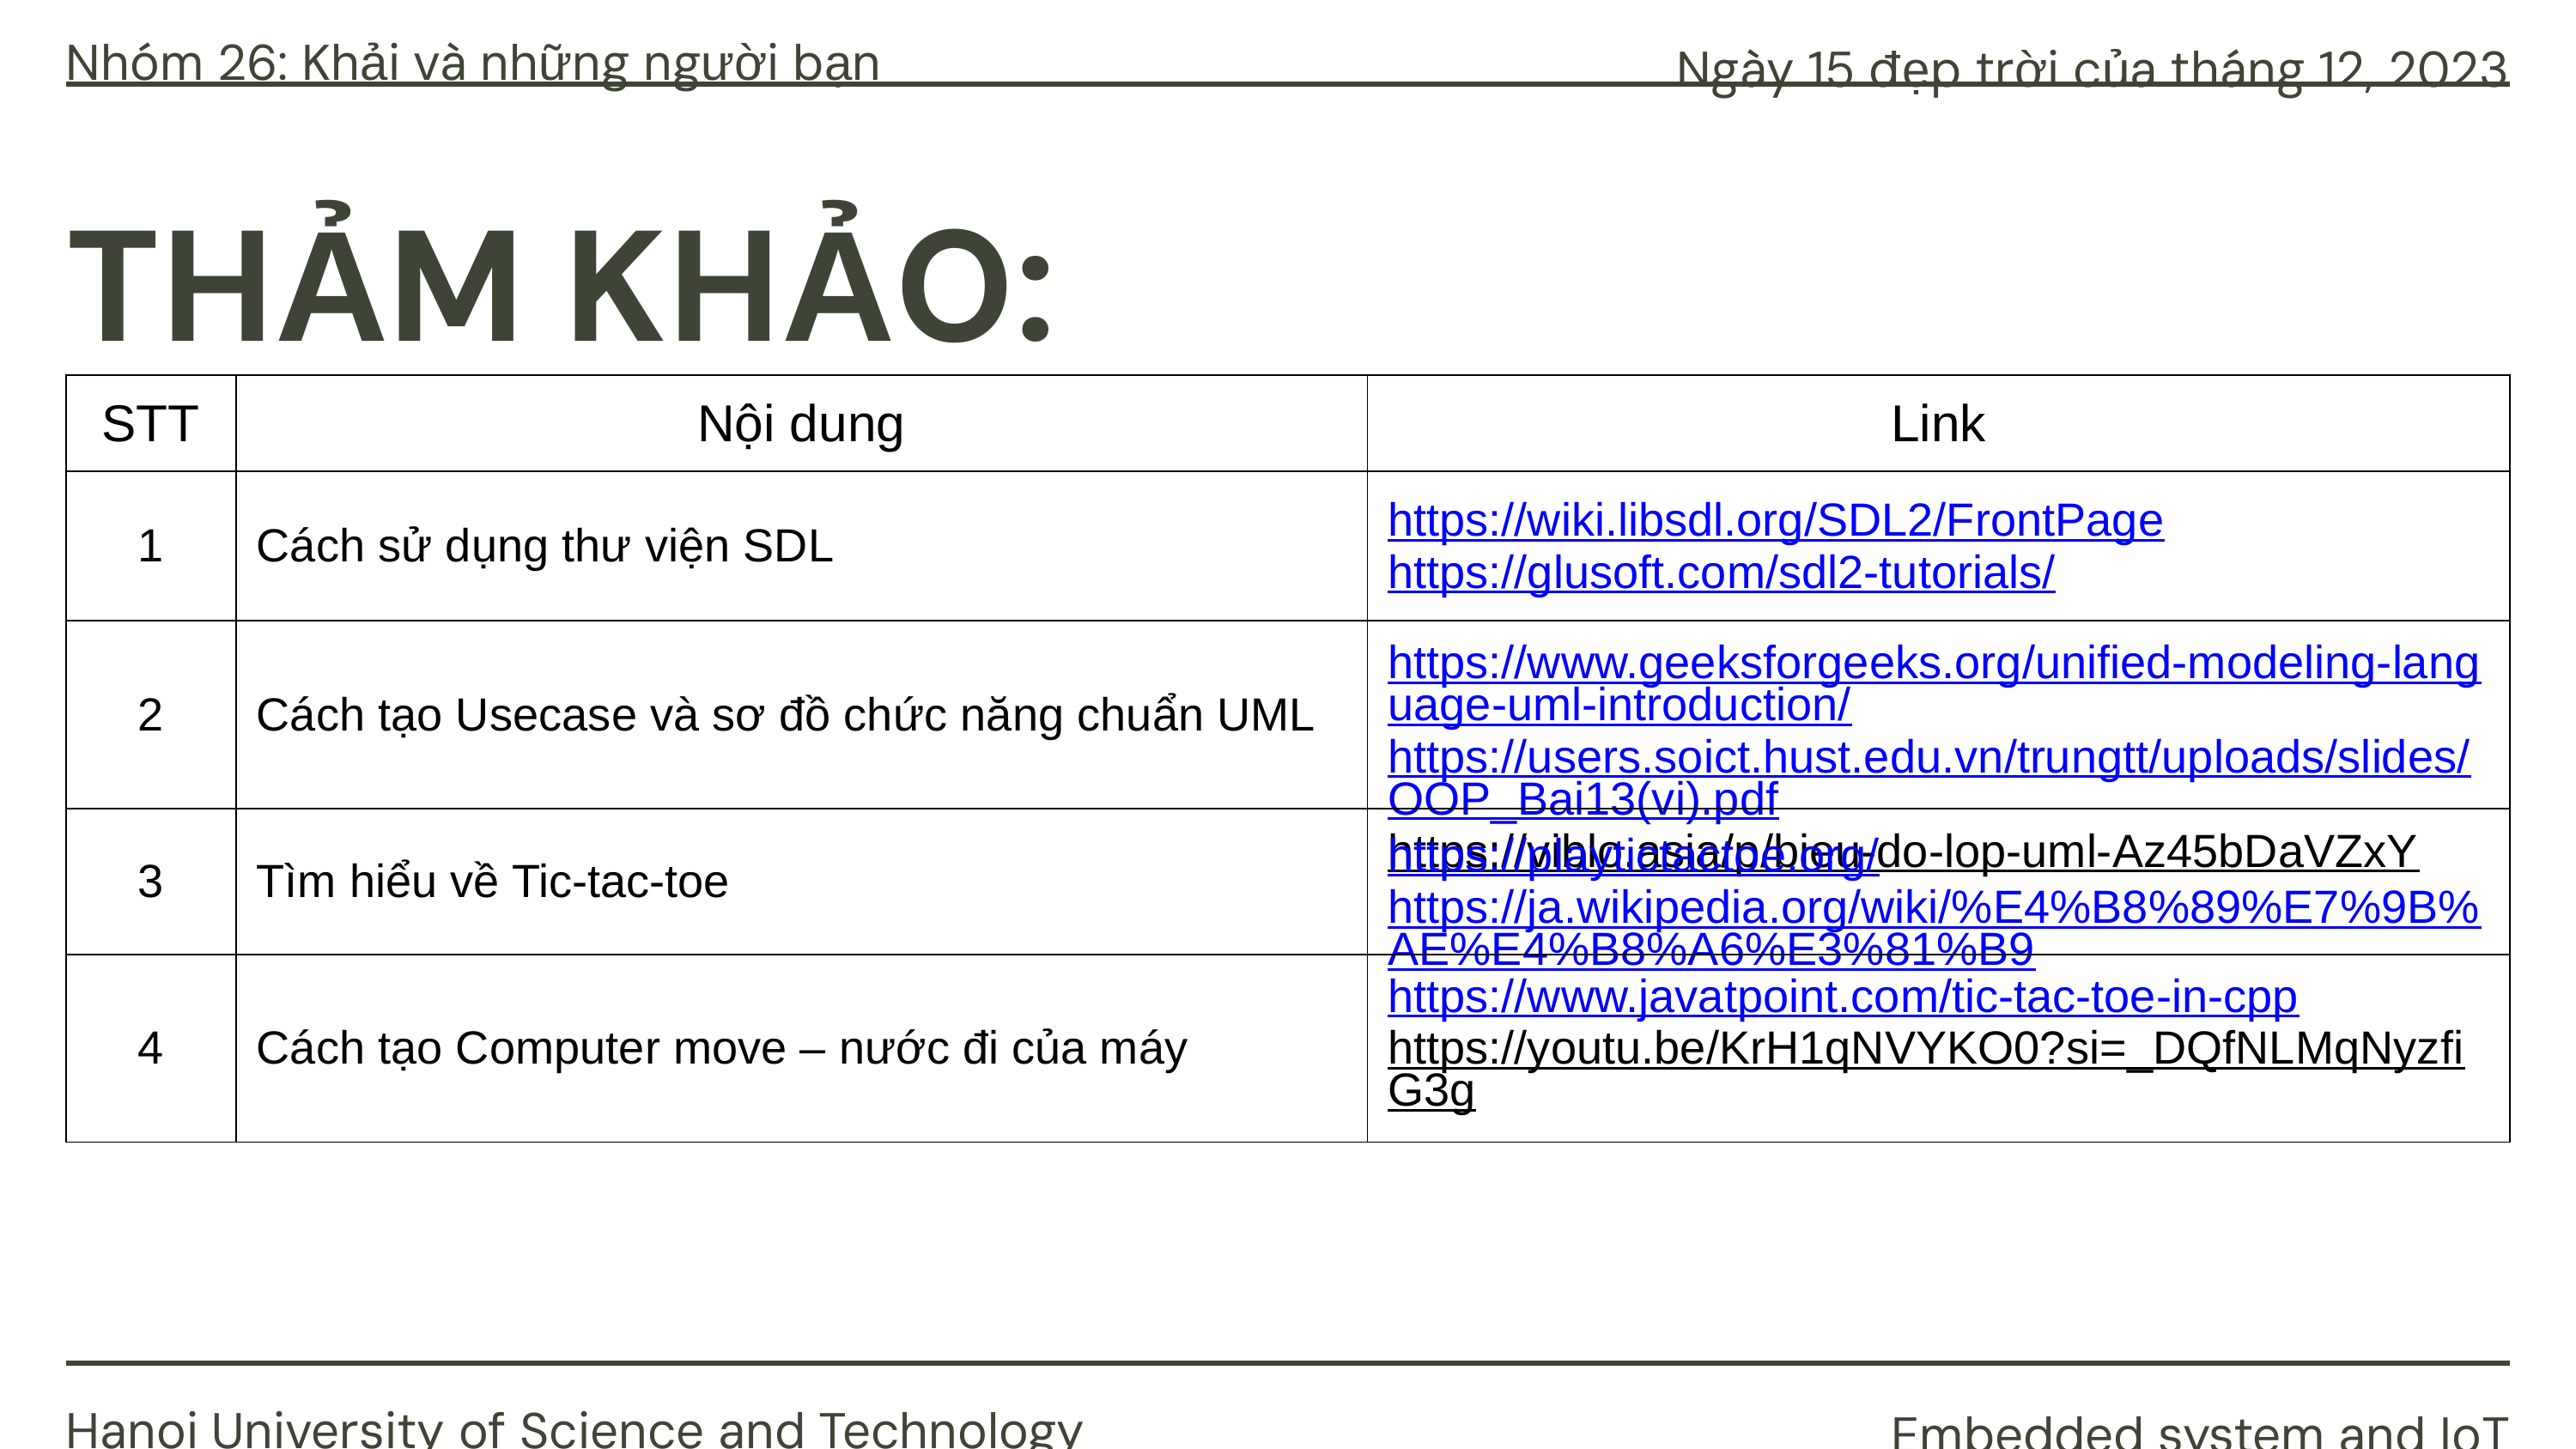

Nhóm 26: Khải và những người bạn
Ngày 15 đẹp trời của tháng 12, 2023
THẢM KHẢO:
| STT | Nội dung | Link |
| --- | --- | --- |
| 1 | Cách sử dụng thư viện SDL | https://wiki.libsdl.org/SDL2/FrontPage https://glusoft.com/sdl2-tutorials/ |
| 2 | Cách tạo Usecase và sơ đồ chức năng chuẩn UML | https://www.geeksforgeeks.org/unified-modeling-language-uml-introduction/ https://users.soict.hust.edu.vn/trungtt/uploads/slides/OOP\_Bai13(vi).pdf https://viblo.asia/p/bieu-do-lop-uml-Az45bDaVZxY |
| 3 | Tìm hiểu về Tic-tac-toe | https://playtictactoe.org/ https://ja.wikipedia.org/wiki/%E4%B8%89%E7%9B%AE%E4%B8%A6%E3%81%B9 |
| 4 | Cách tạo Computer move – nước đi của máy | https://www.javatpoint.com/tic-tac-toe-in-cpp https://youtu.be/KrH1qNVYKO0?si=\_DQfNLMqNyzfiG3g |
Hanoi University of Science and Technology
Embedded system and IoT